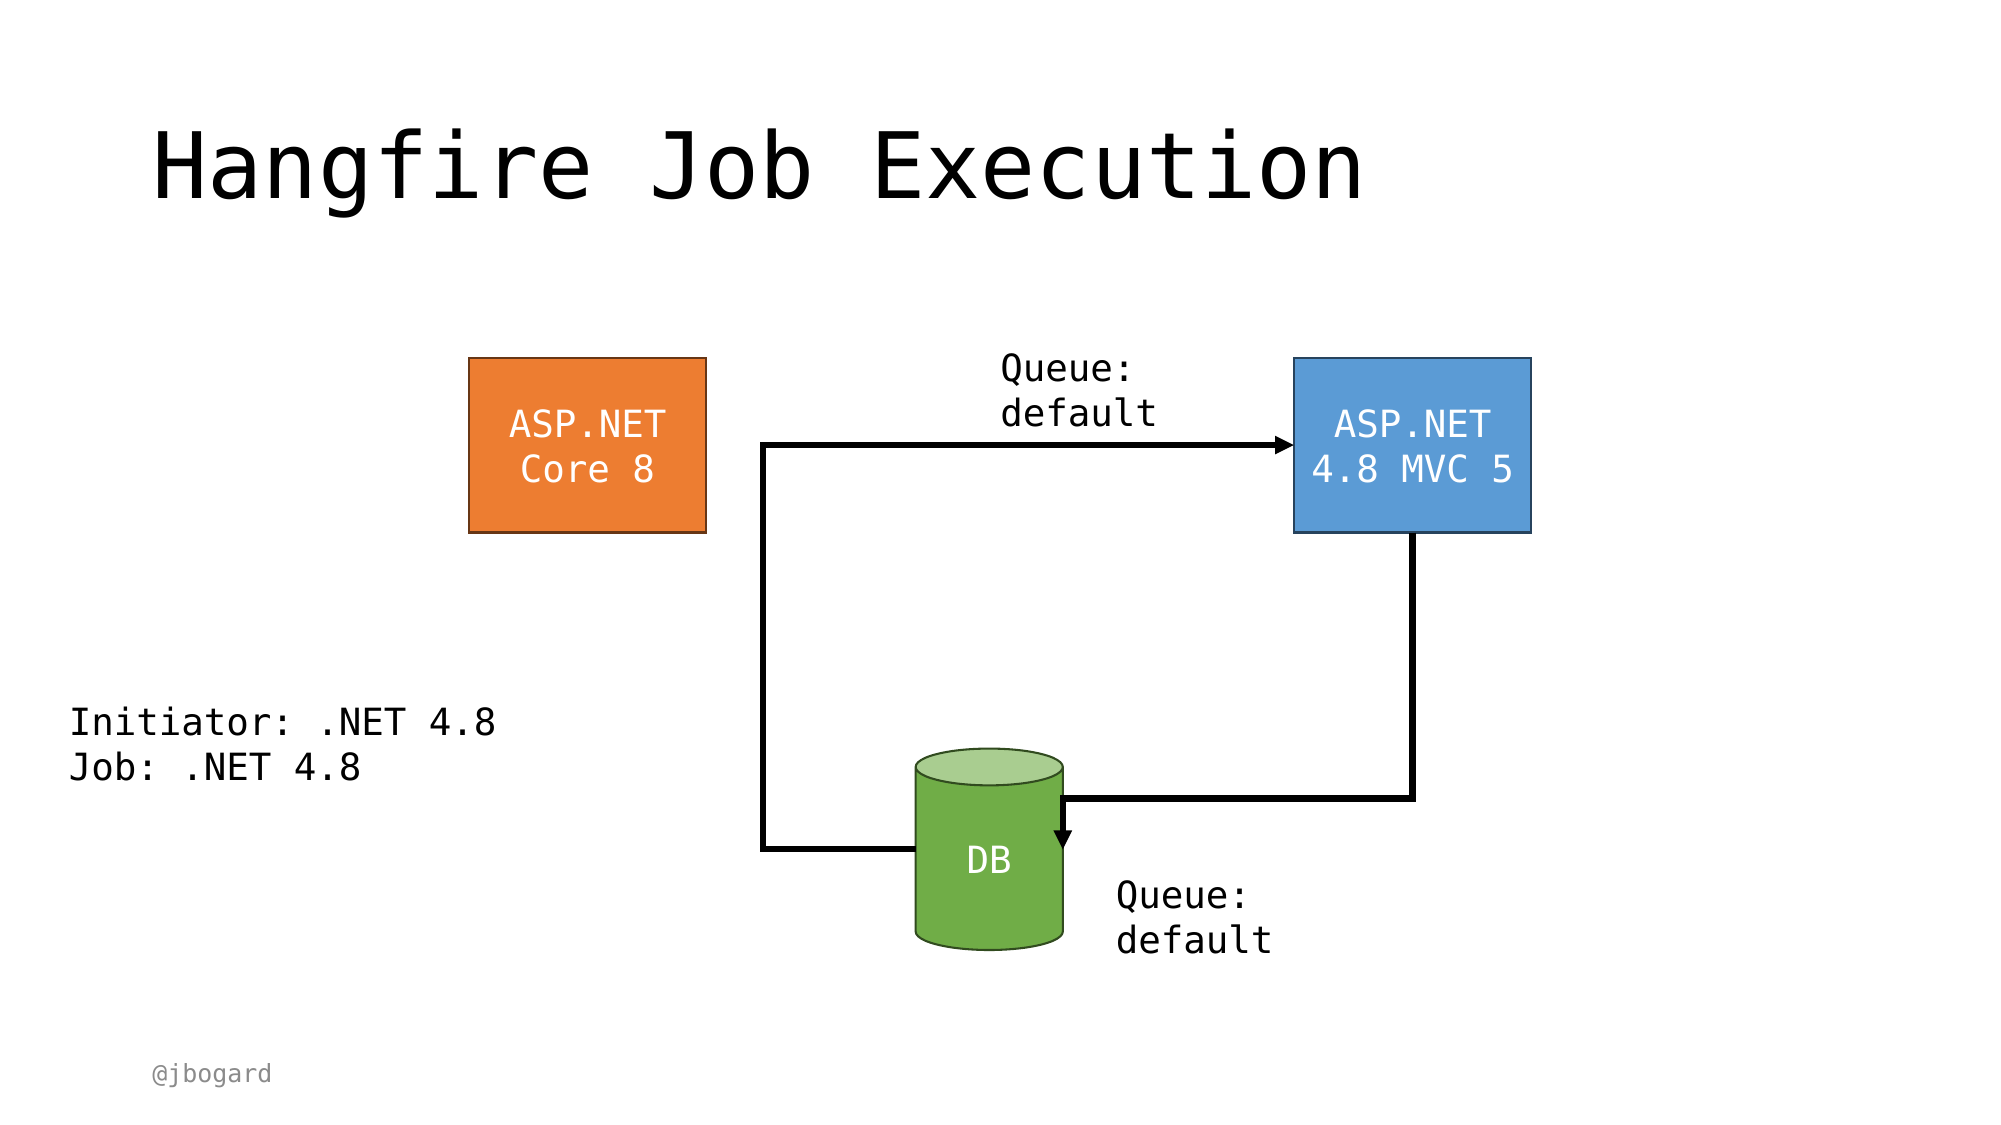

# Hangfire Job Execution
Queue: default
ASP.NET
Core 8
ASP.NET 4.8 MVC 5
Initiator: .NET 4.8
Job: .NET 4.8

DB
Queue: default
@jbogard